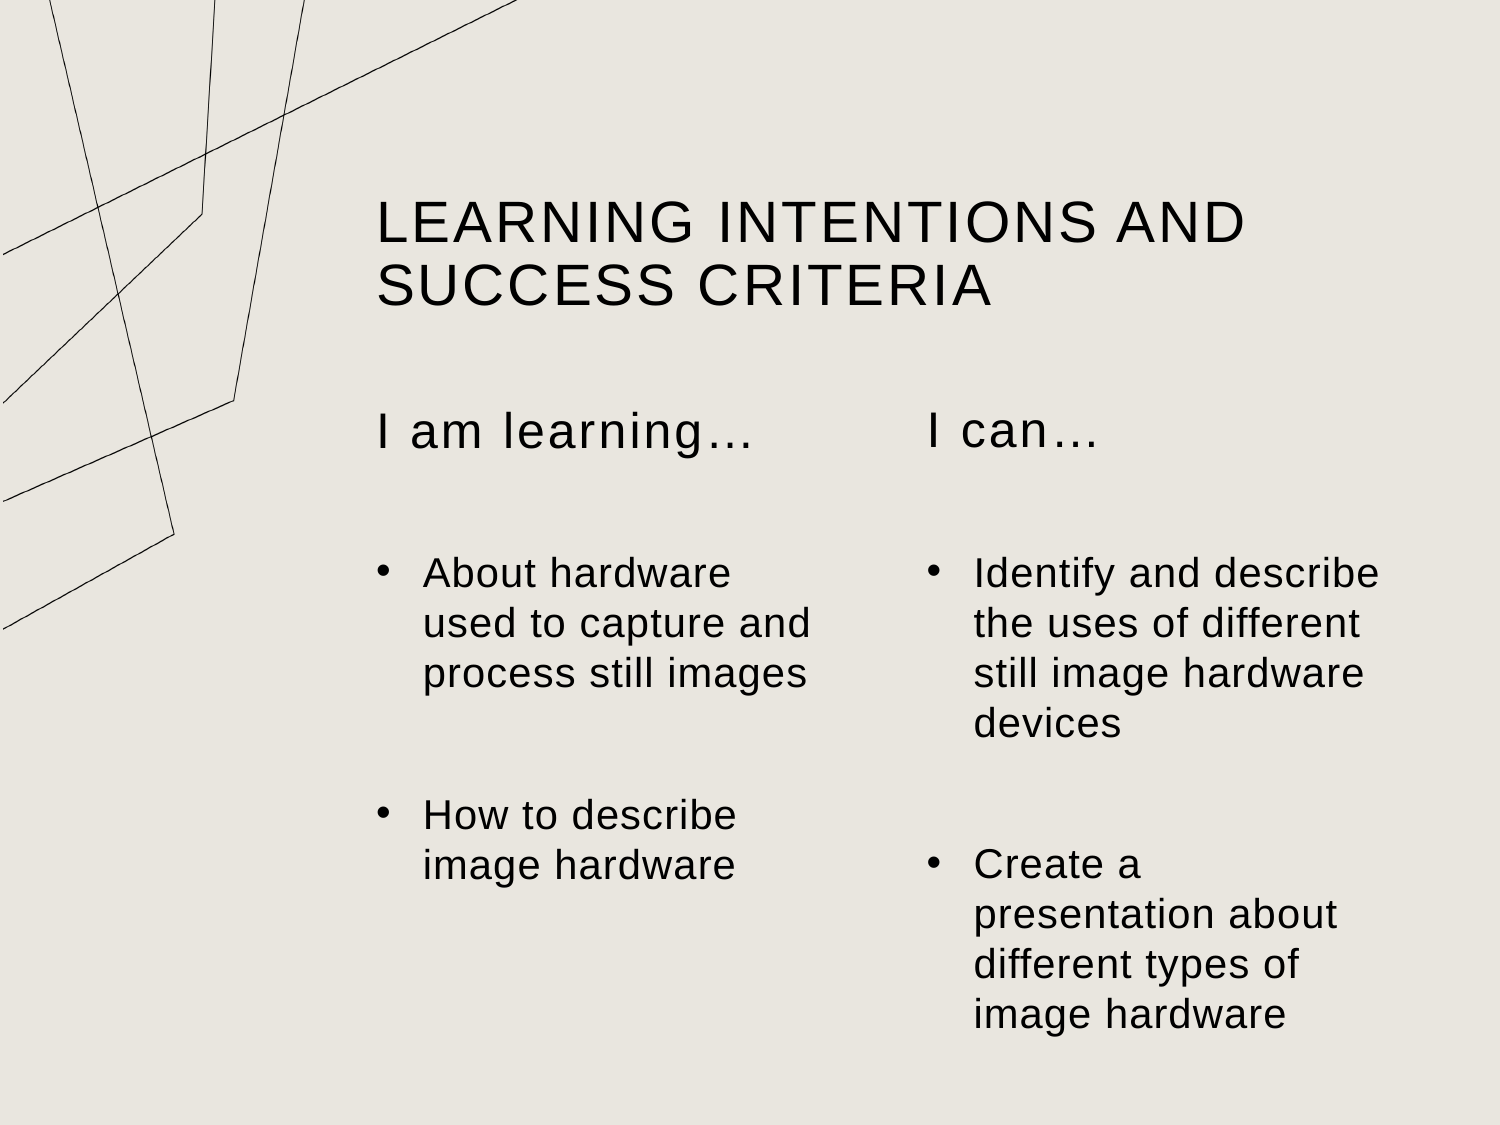

# Learning intentions and success criteria
I can…
I am learning…
About hardware used to capture and process still images

How to describe image hardware
Identify and describe the uses of different still image hardware devices

Create a presentation about different types of image hardware